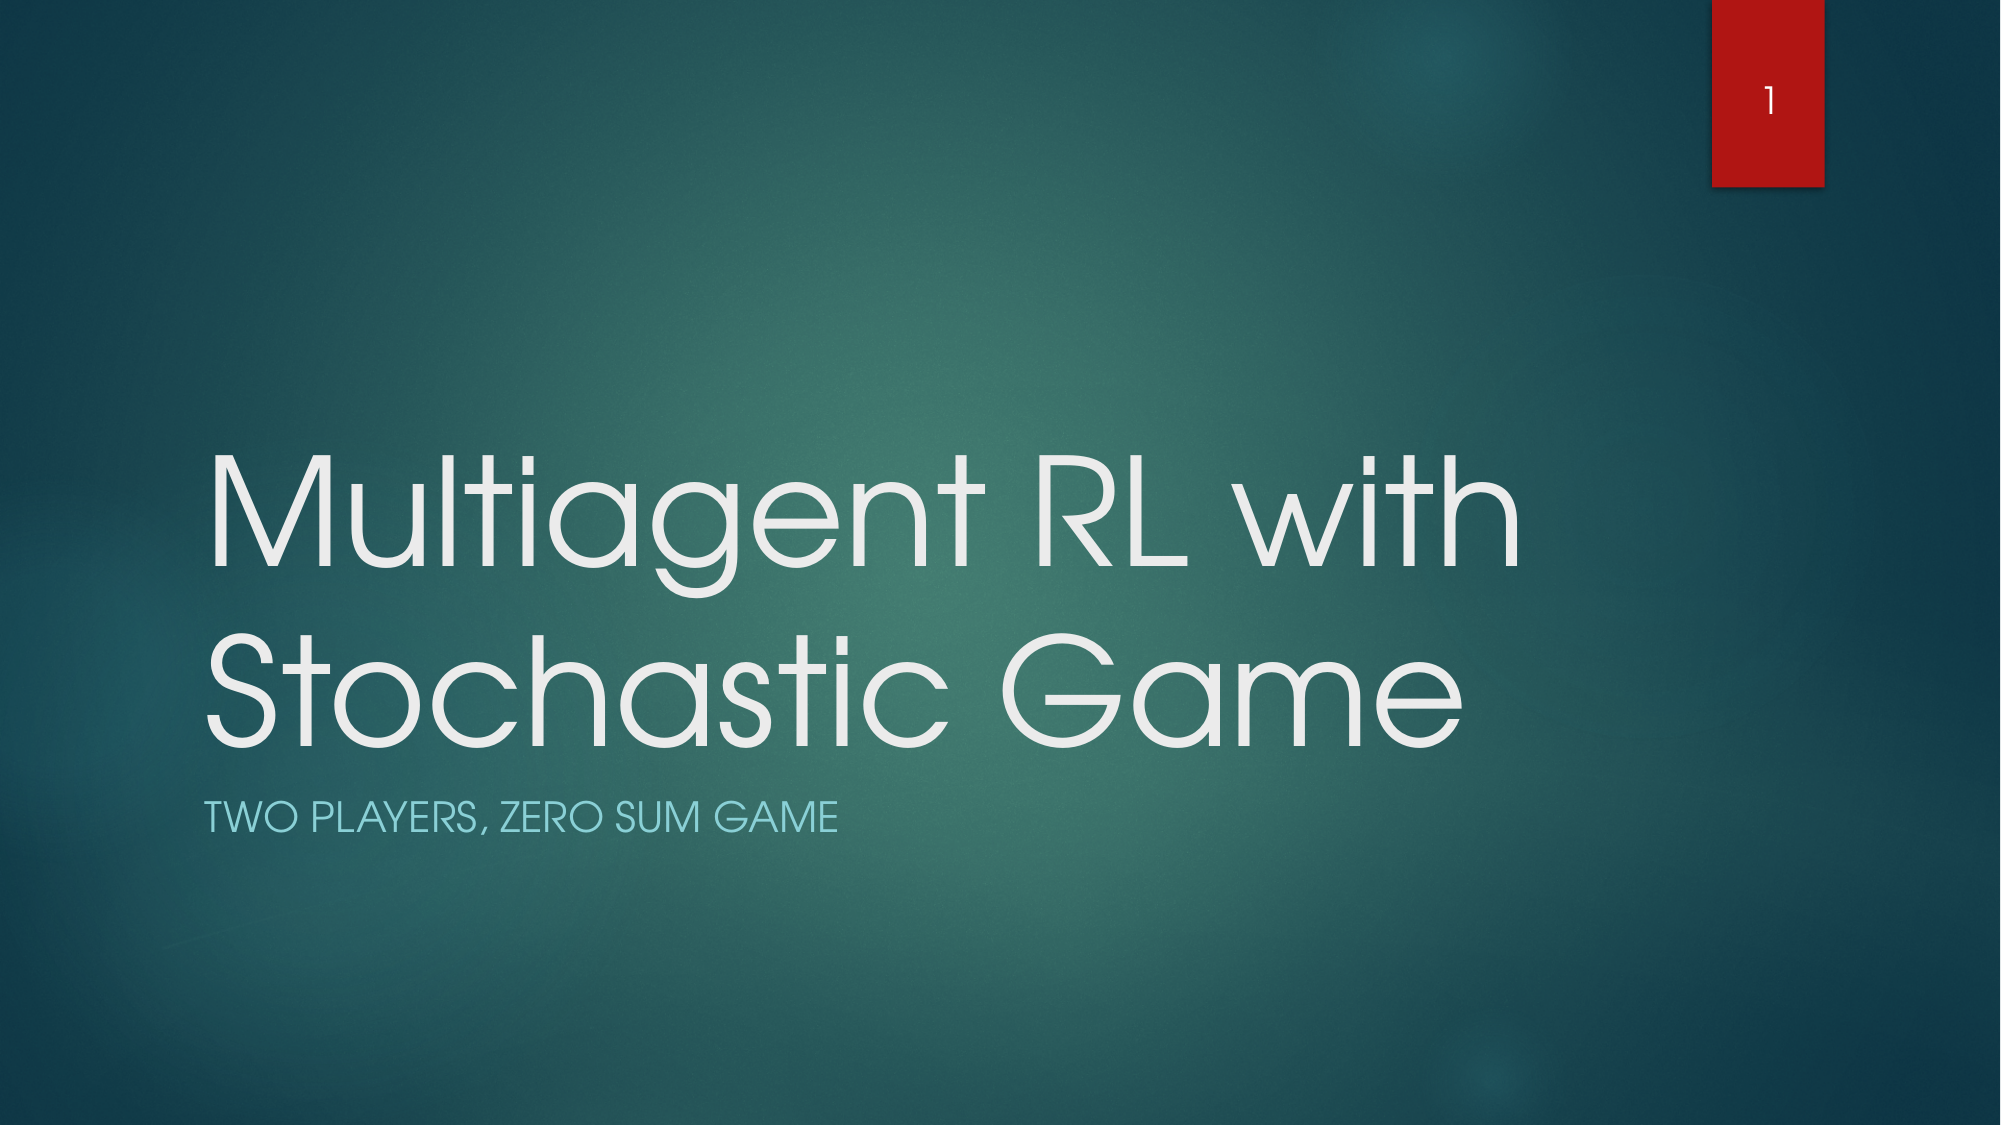

1
# Multiagent RL with Stochastic Game
Two players, zero sum game